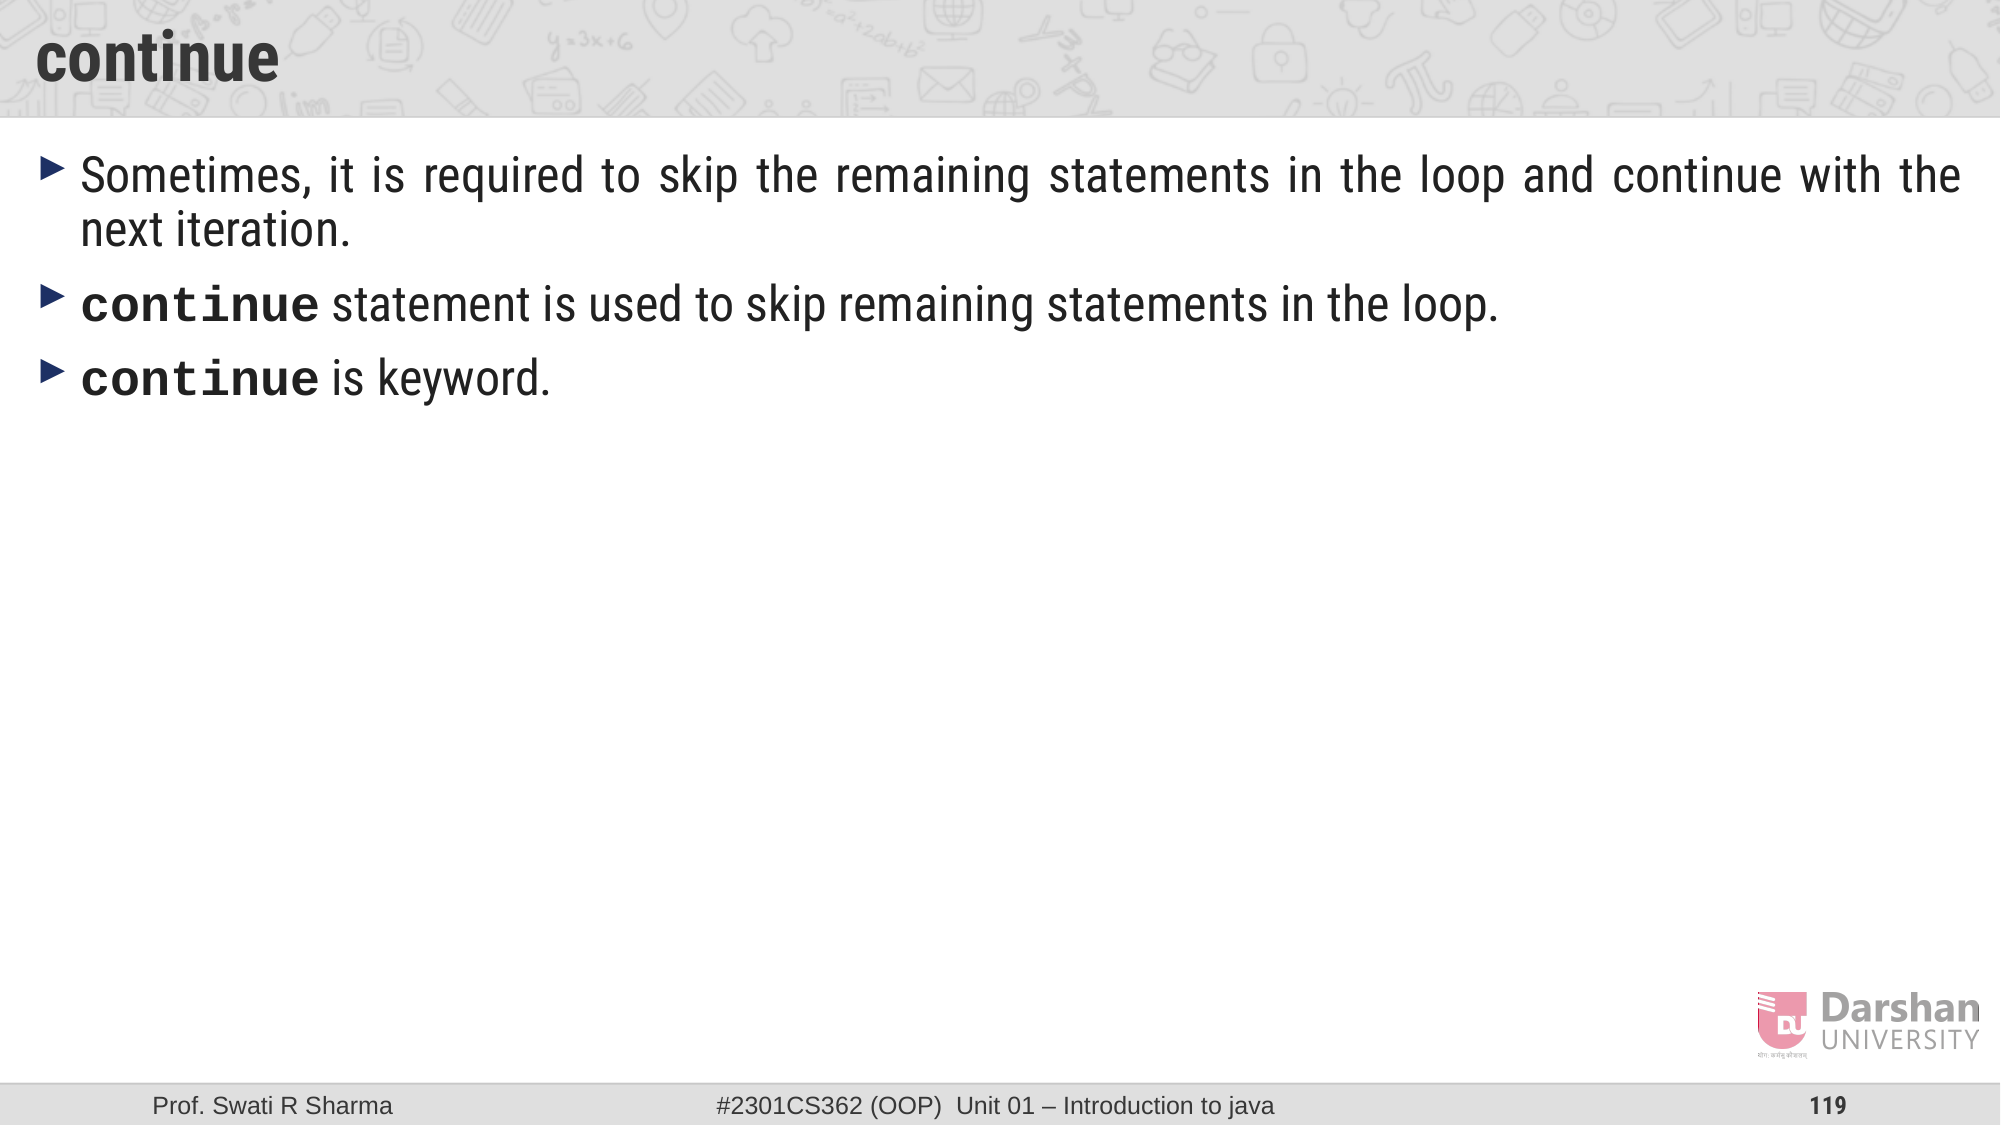

# continue
Sometimes, it is required to skip the remaining statements in the loop and continue with the next iteration.
continue statement is used to skip remaining statements in the loop.
continue is keyword.